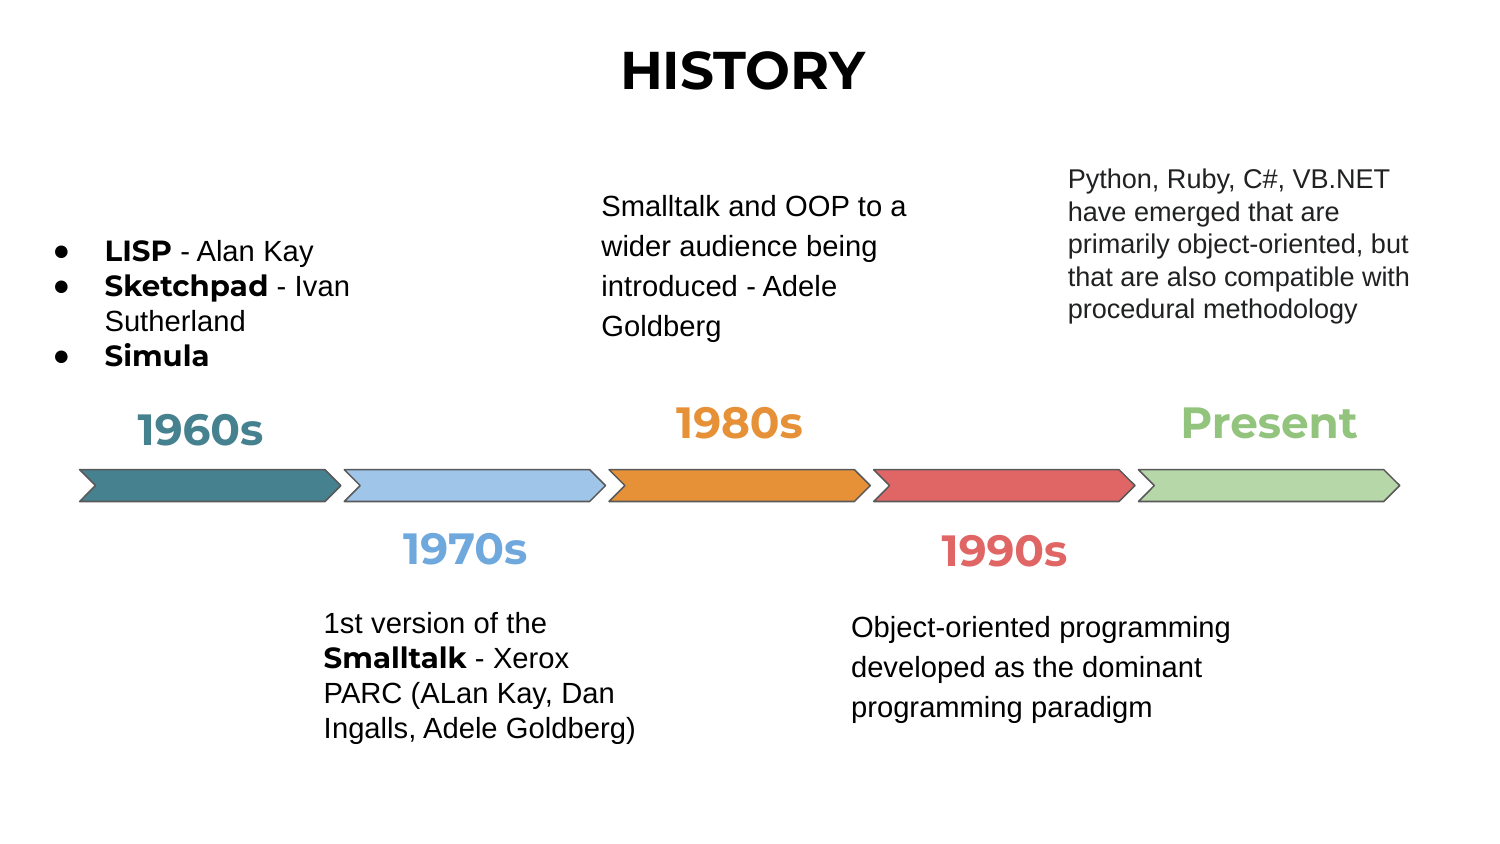

# HISTORY
Python, Ruby, C#, VB.NET  have emerged that are primarily object-oriented, but that are also compatible with procedural methodology
Smalltalk and OOP to a wider audience being introduced - Adele Goldberg
LISP - Alan Kay
Sketchpad - Ivan Sutherland
Simula
1980s
Present
1960s

1970s
1990s
Object-oriented programming developed as the dominant programming paradigm
1st version of the Smalltalk - Xerox PARC (ALan Kay, Dan Ingalls, Adele Goldberg)